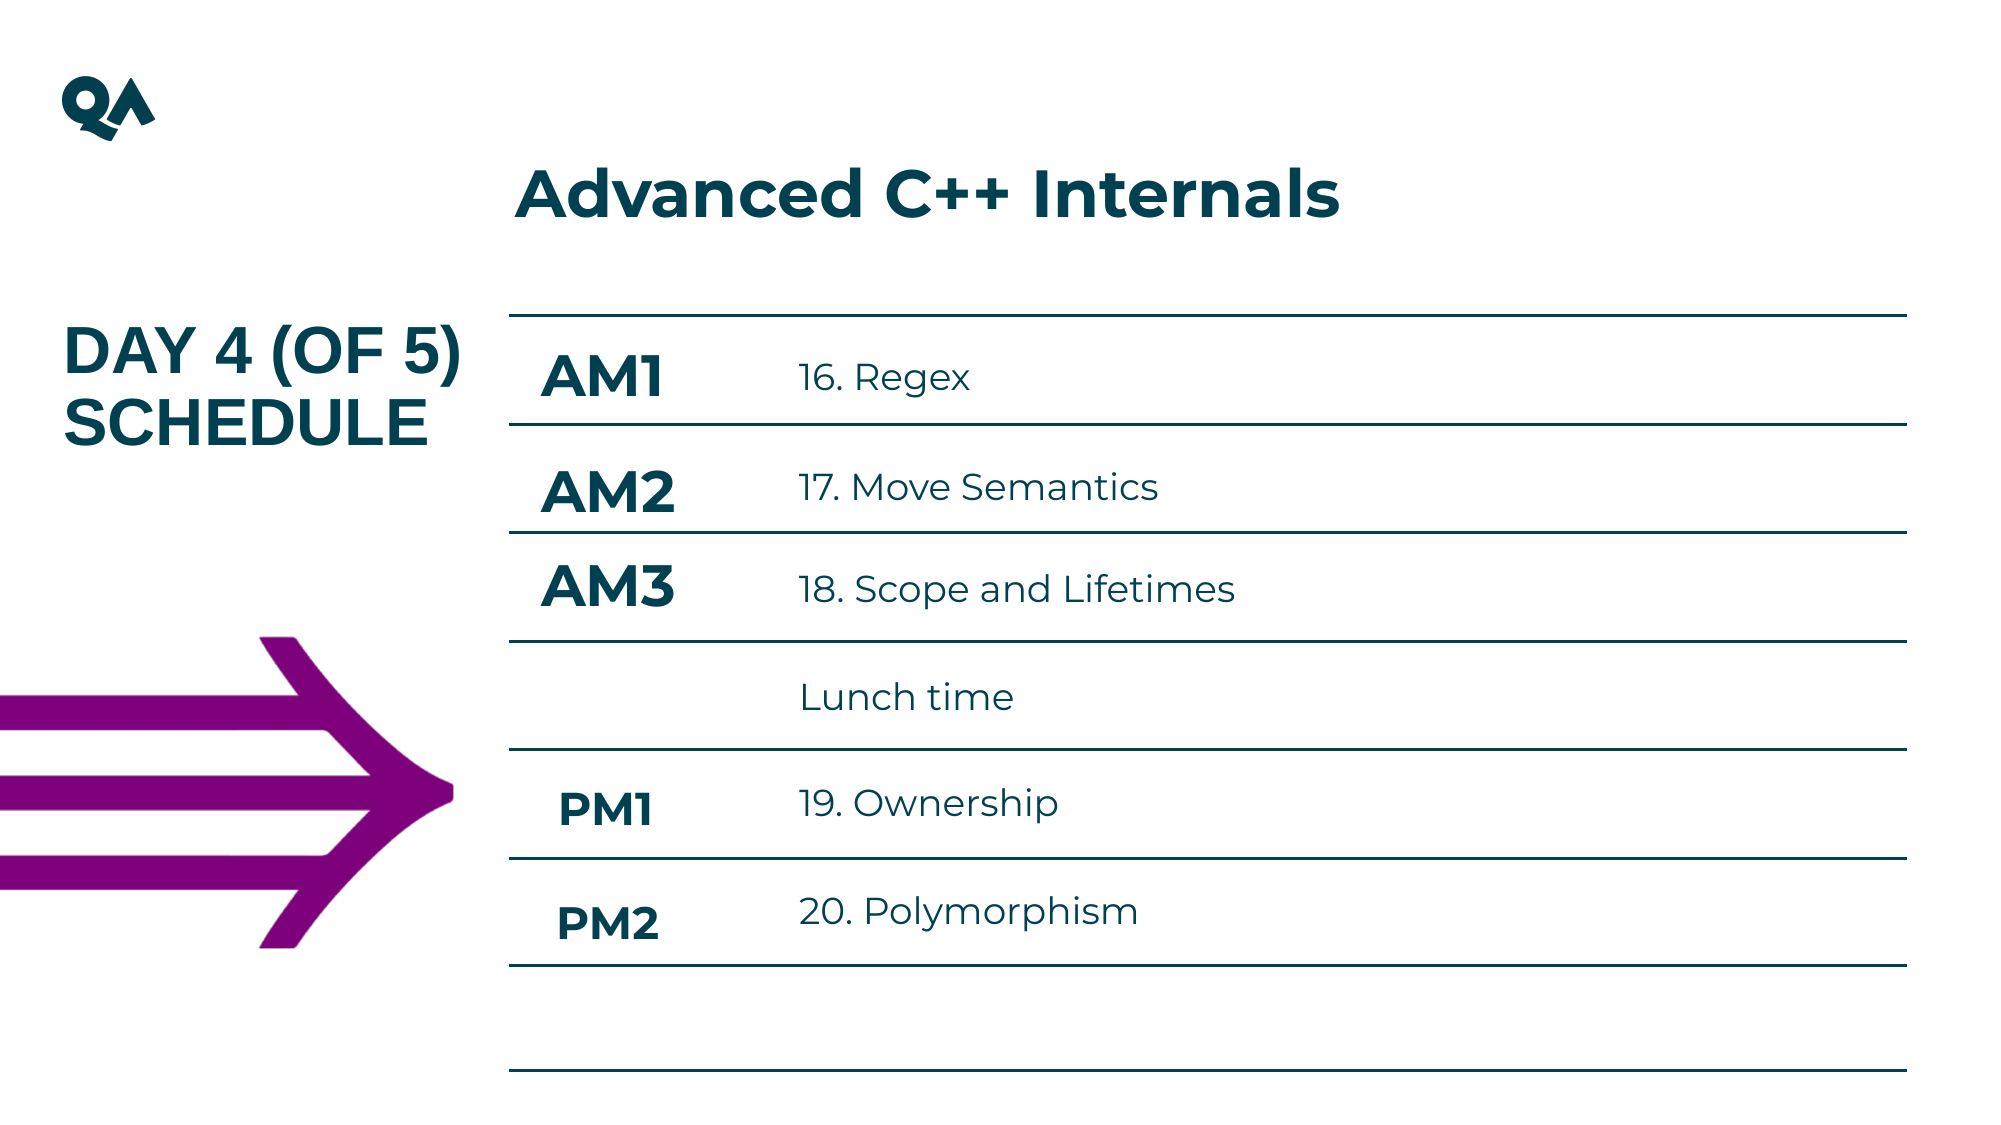

Advanced C++ Internals
Day 4 (of 5) schedule
AM1
16. Regex
AM2
17. Move Semantics
AM3
18. Scope and Lifetimes
Lunch time
PM1
19. Ownership

PM2
20. Polymorphism